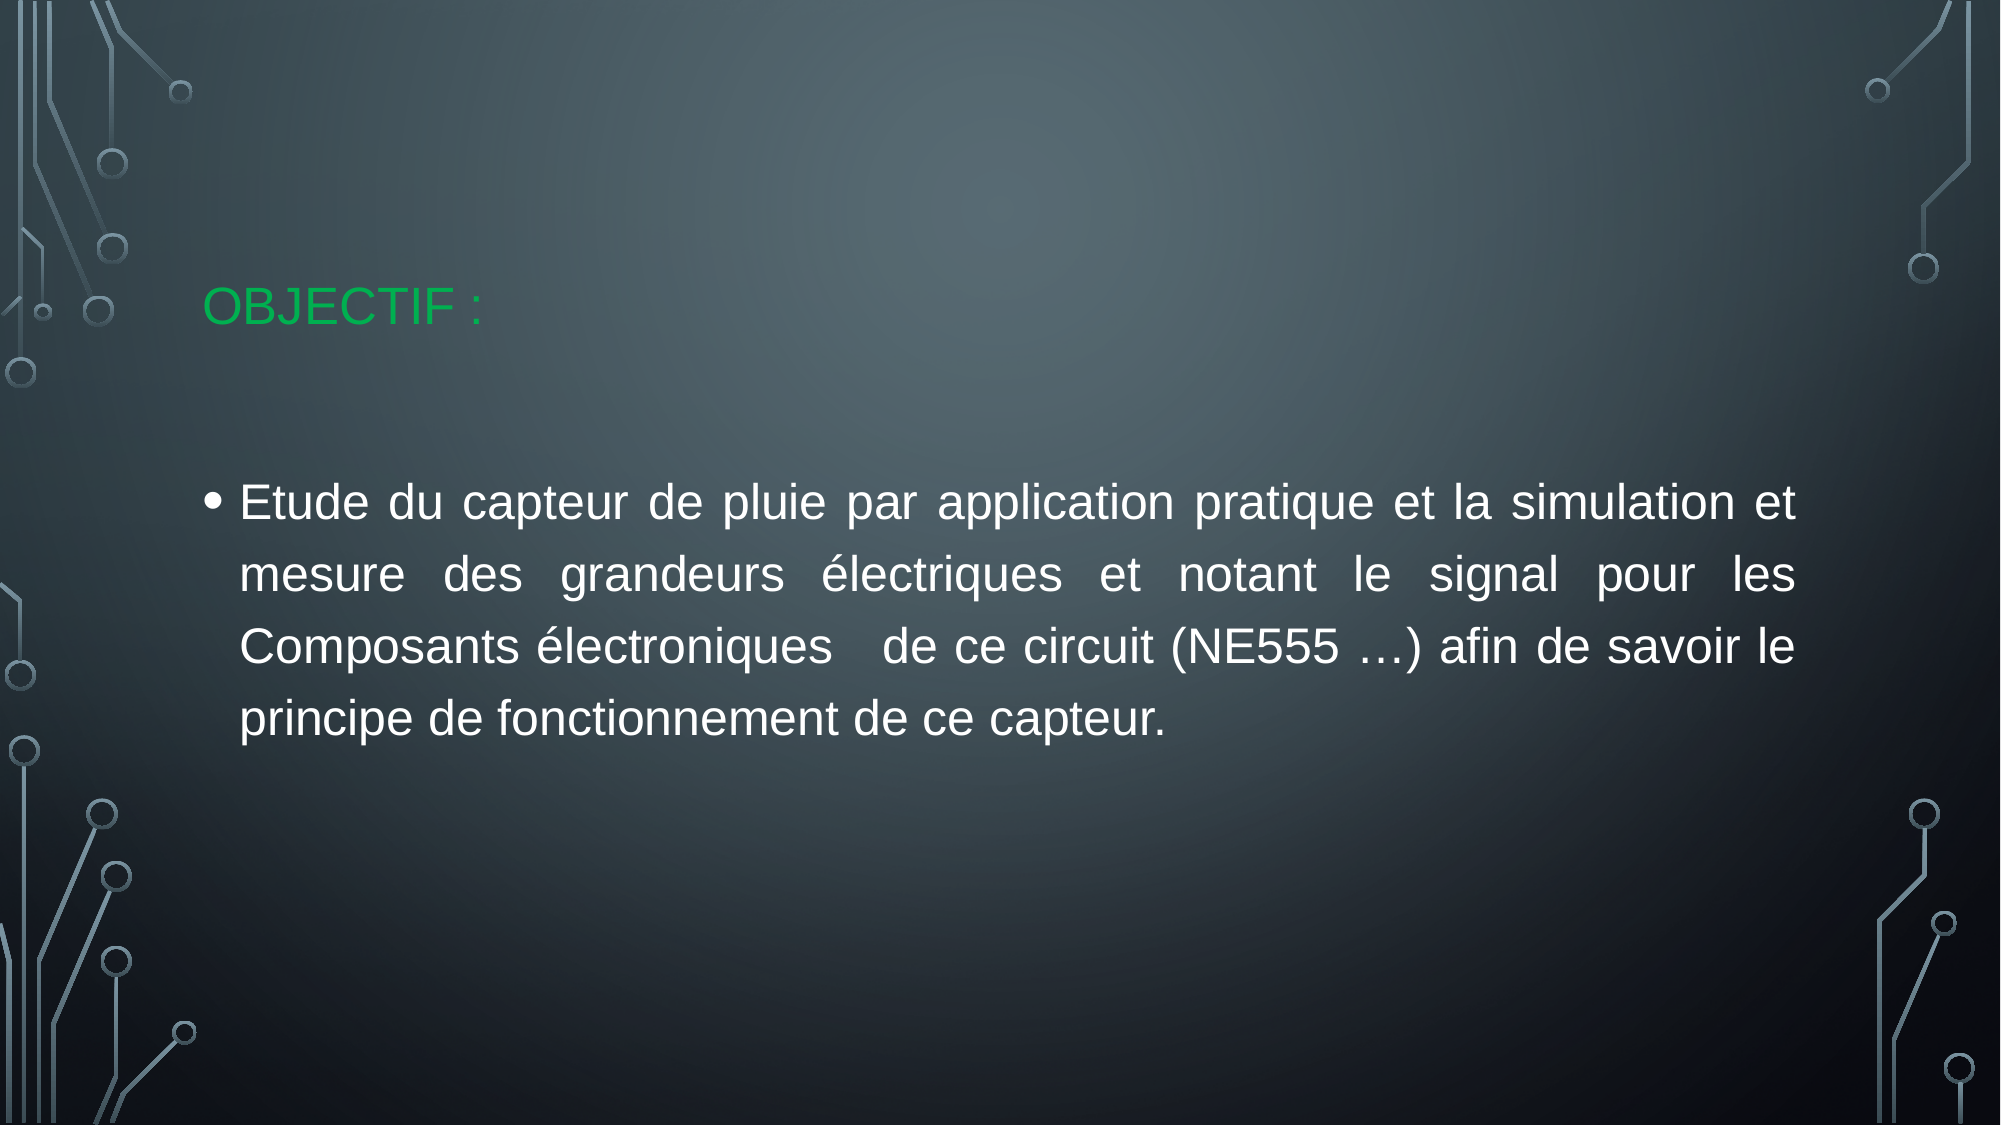

# OBJECTIF :

Etude du capteur de pluie par application pratique et la simulation et mesure des grandeurs électriques et notant le signal pour les Composants électroniques   de ce circuit (NE555 …) afin de savoir le principe de fonctionnement de ce capteur.